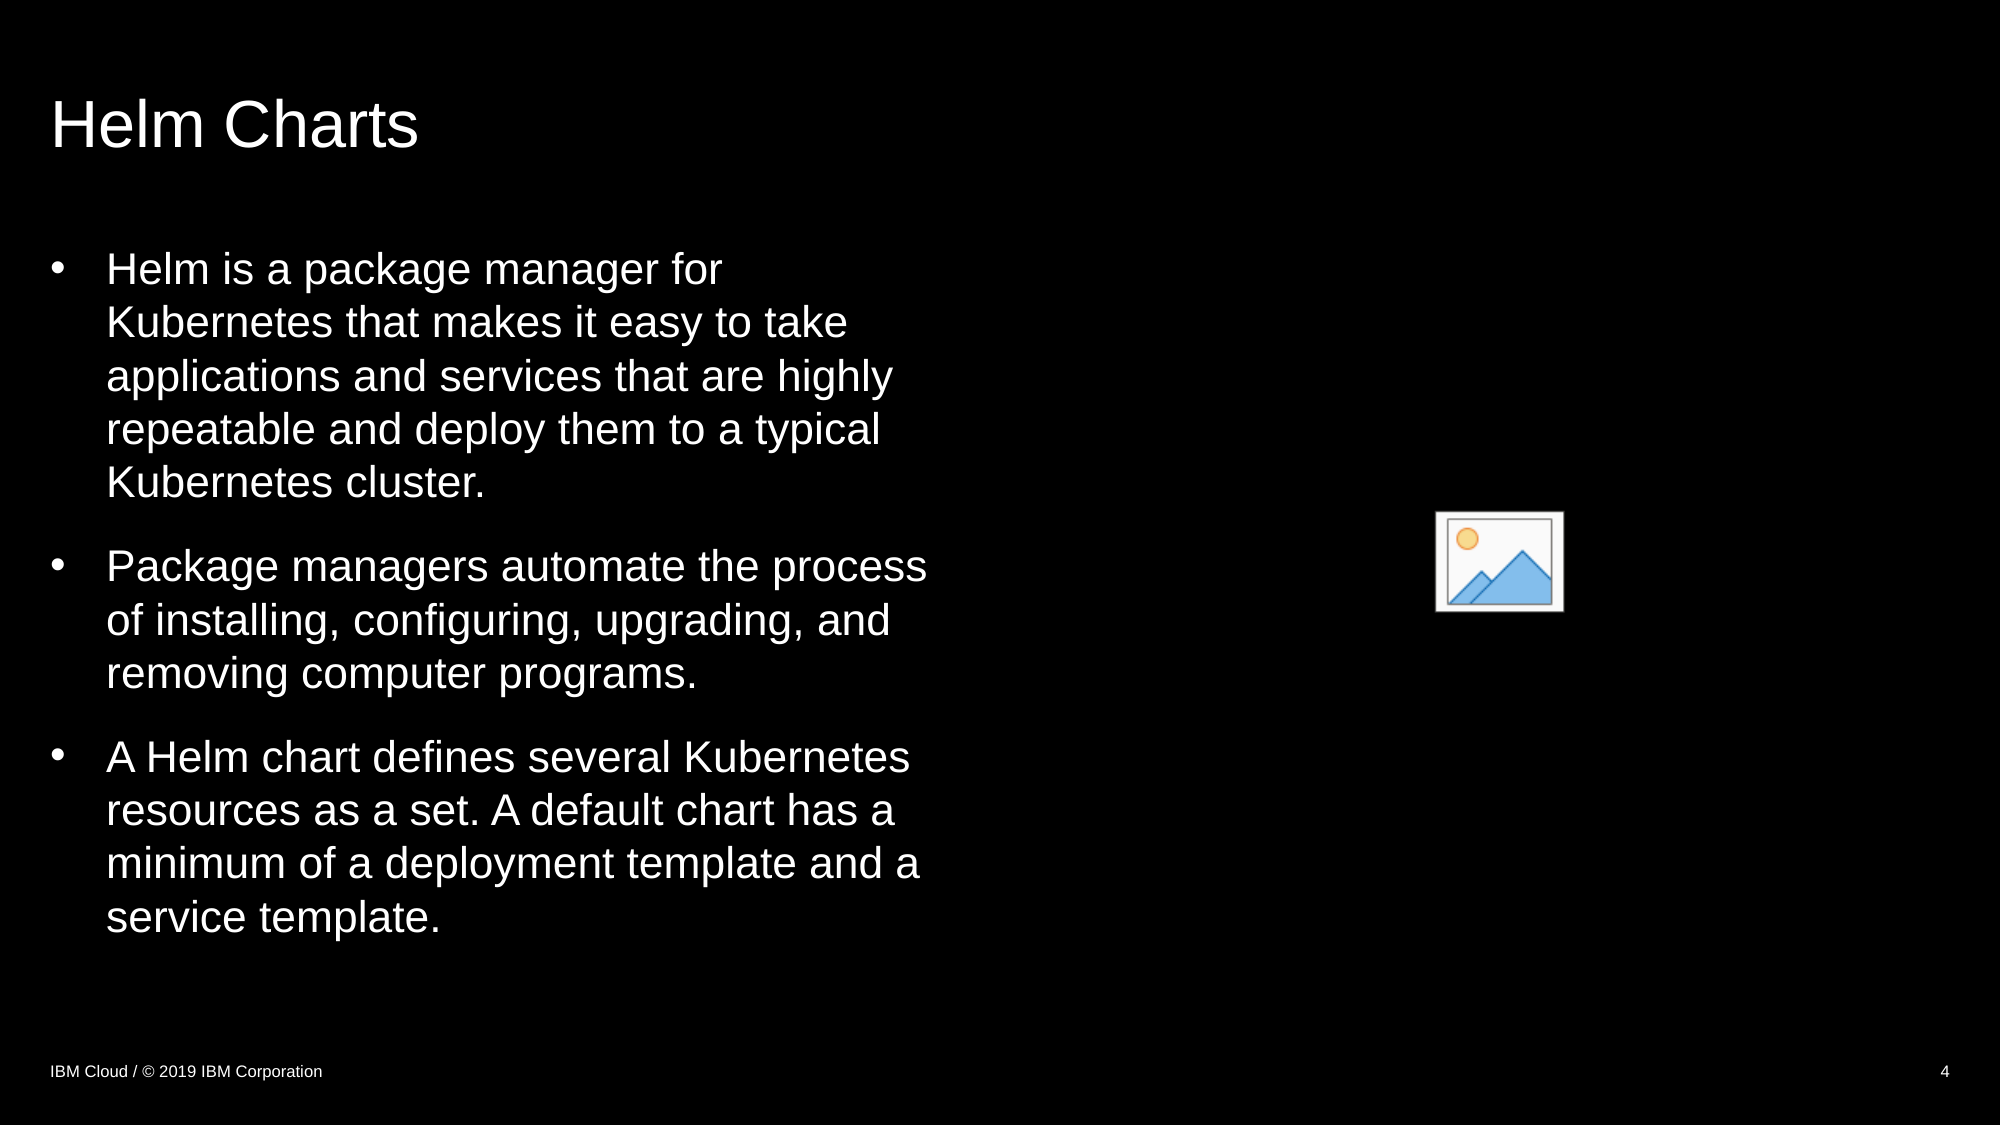

# Helm Charts
Helm is a package manager for Kubernetes that makes it easy to take applications and services that are highly repeatable and deploy them to a typical Kubernetes cluster.
Package managers automate the process of installing, configuring, upgrading, and removing computer programs.
A Helm chart defines several Kubernetes resources as a set. A default chart has a minimum of a deployment template and a service template.
IBM Cloud / © 2019 IBM Corporation
4